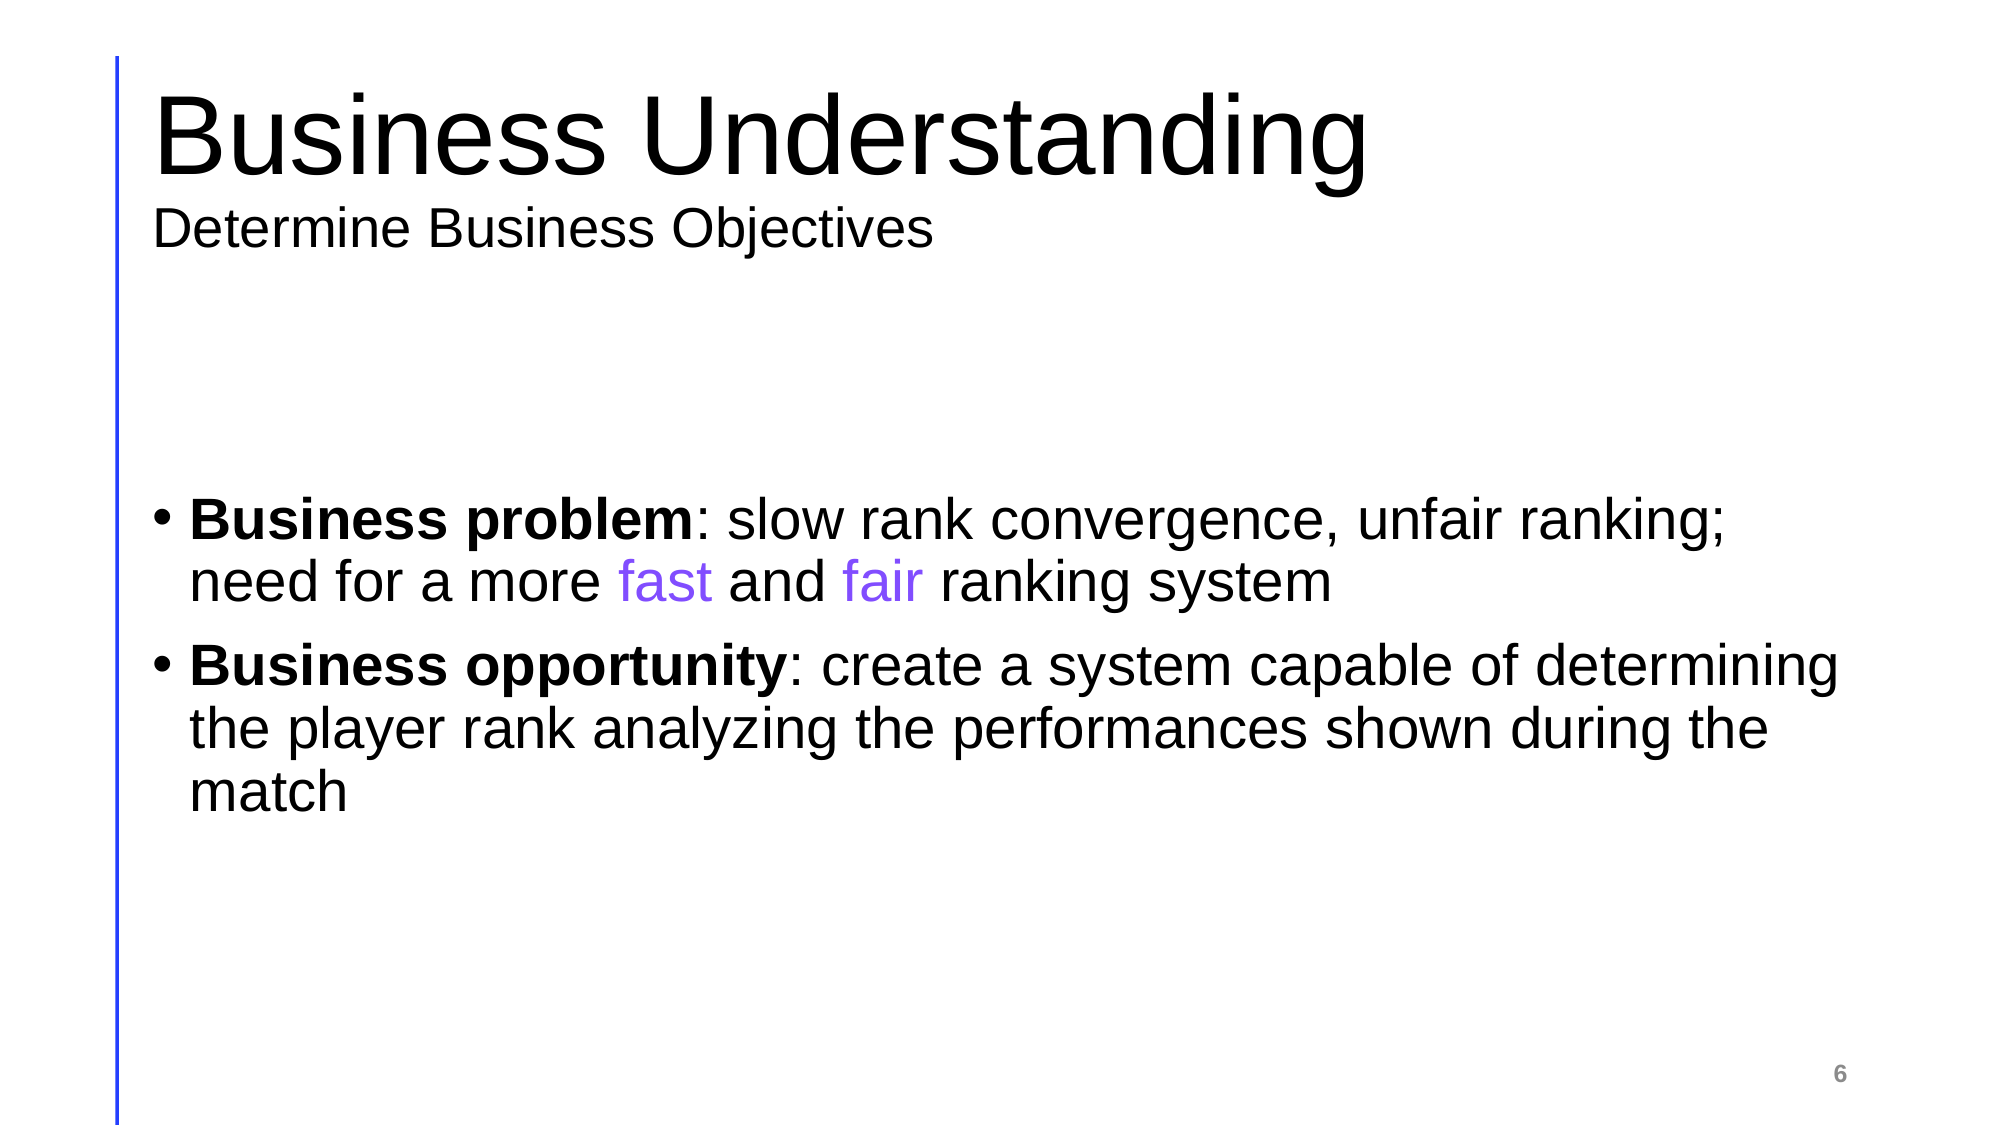

# Business Understanding Determine Business Objectives
Business problem: slow rank convergence, unfair ranking; need for a more fast and fair ranking system
Business opportunity: create a system capable of determining the player rank analyzing the performances shown during the match
6